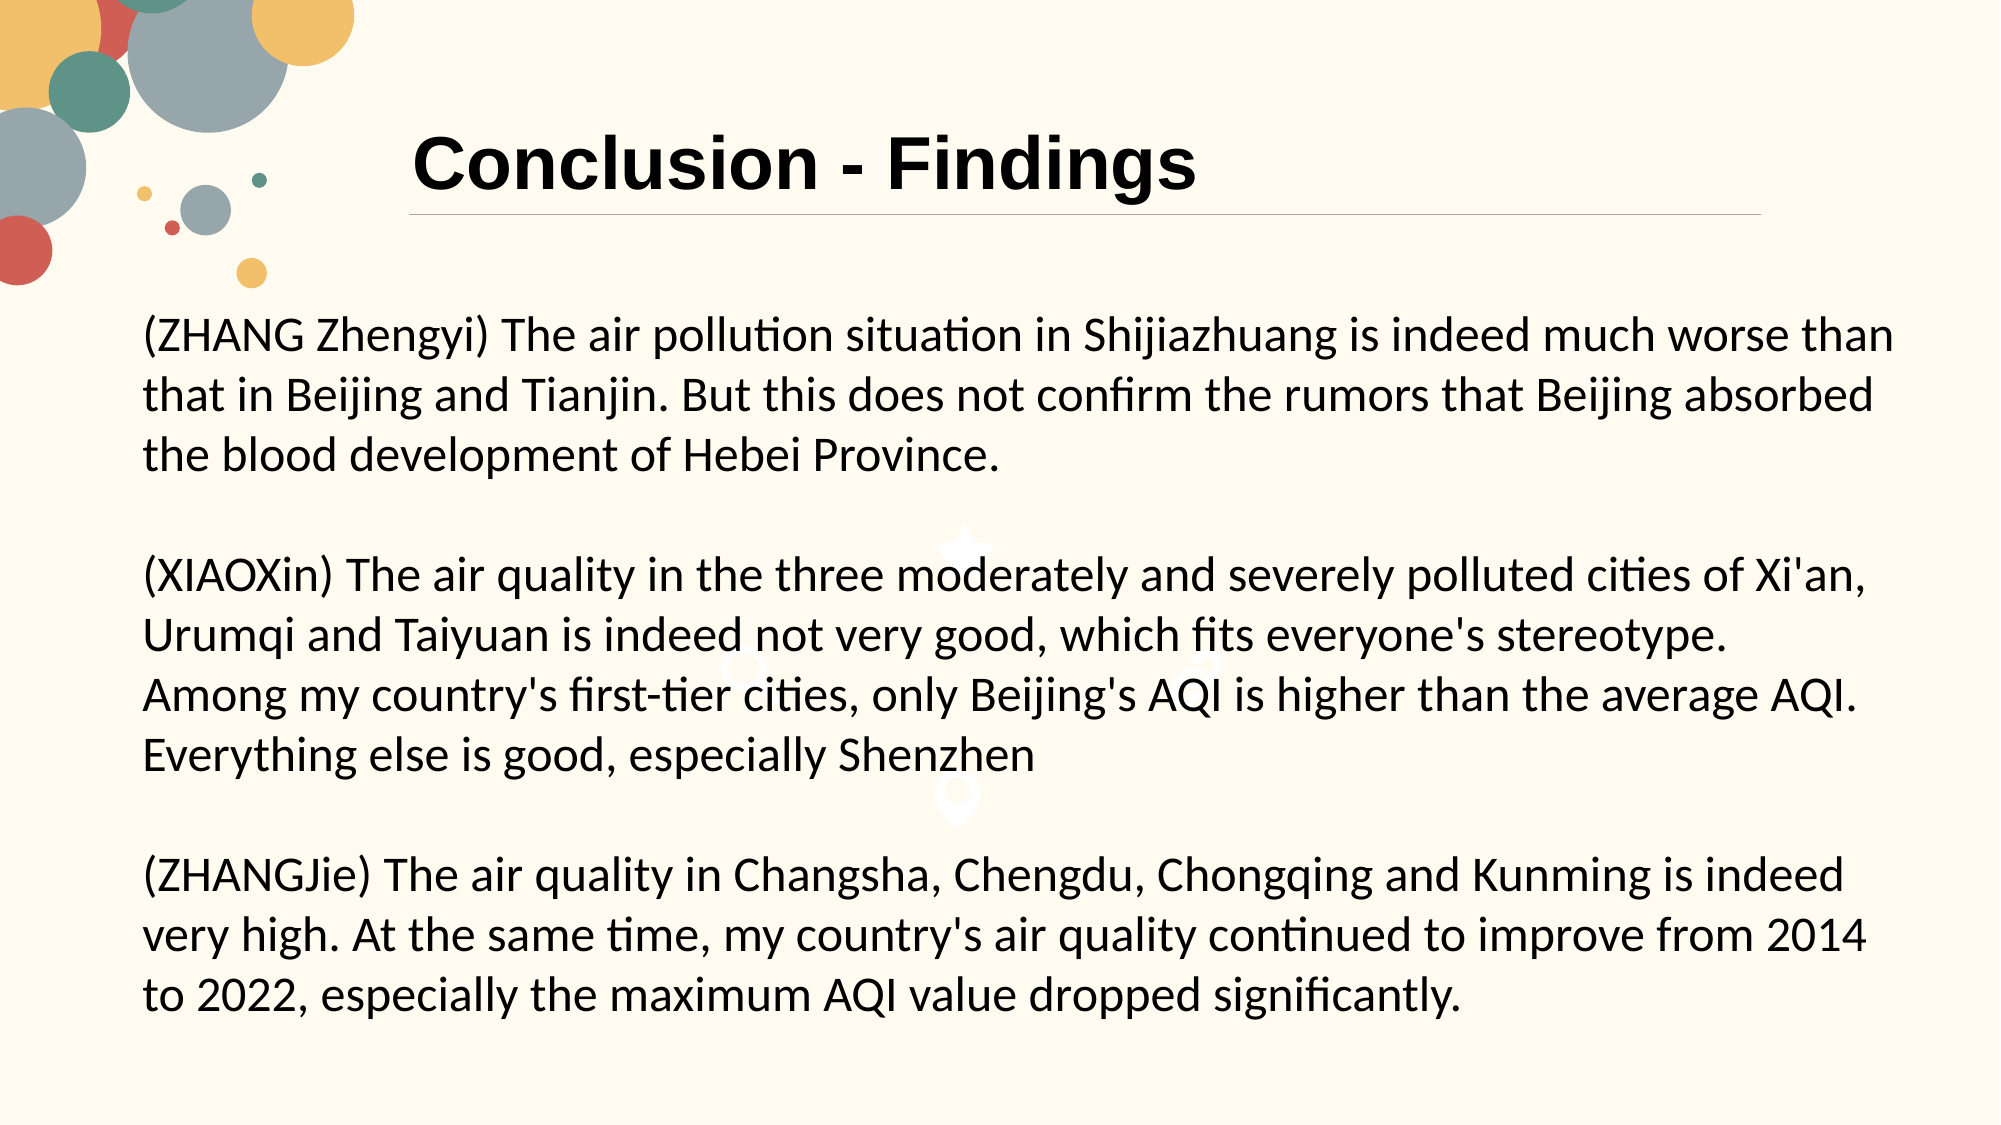

Conclusion - Findings
(ZHANG Zhengyi) The air pollution situation in Shijiazhuang is indeed much worse than that in Beijing and Tianjin. But this does not confirm the rumors that Beijing absorbed the blood development of Hebei Province.

(XIAOXin) The air quality in the three moderately and severely polluted cities of Xi'an, Urumqi and Taiyuan is indeed not very good, which fits everyone's stereotype.
Among my country's first-tier cities, only Beijing's AQI is higher than the average AQI.
Everything else is good, especially Shenzhen

(ZHANGJie) The air quality in Changsha, Chengdu, Chongqing and Kunming is indeed very high. At the same time, my country's air quality continued to improve from 2014 to 2022, especially the maximum AQI value dropped significantly.